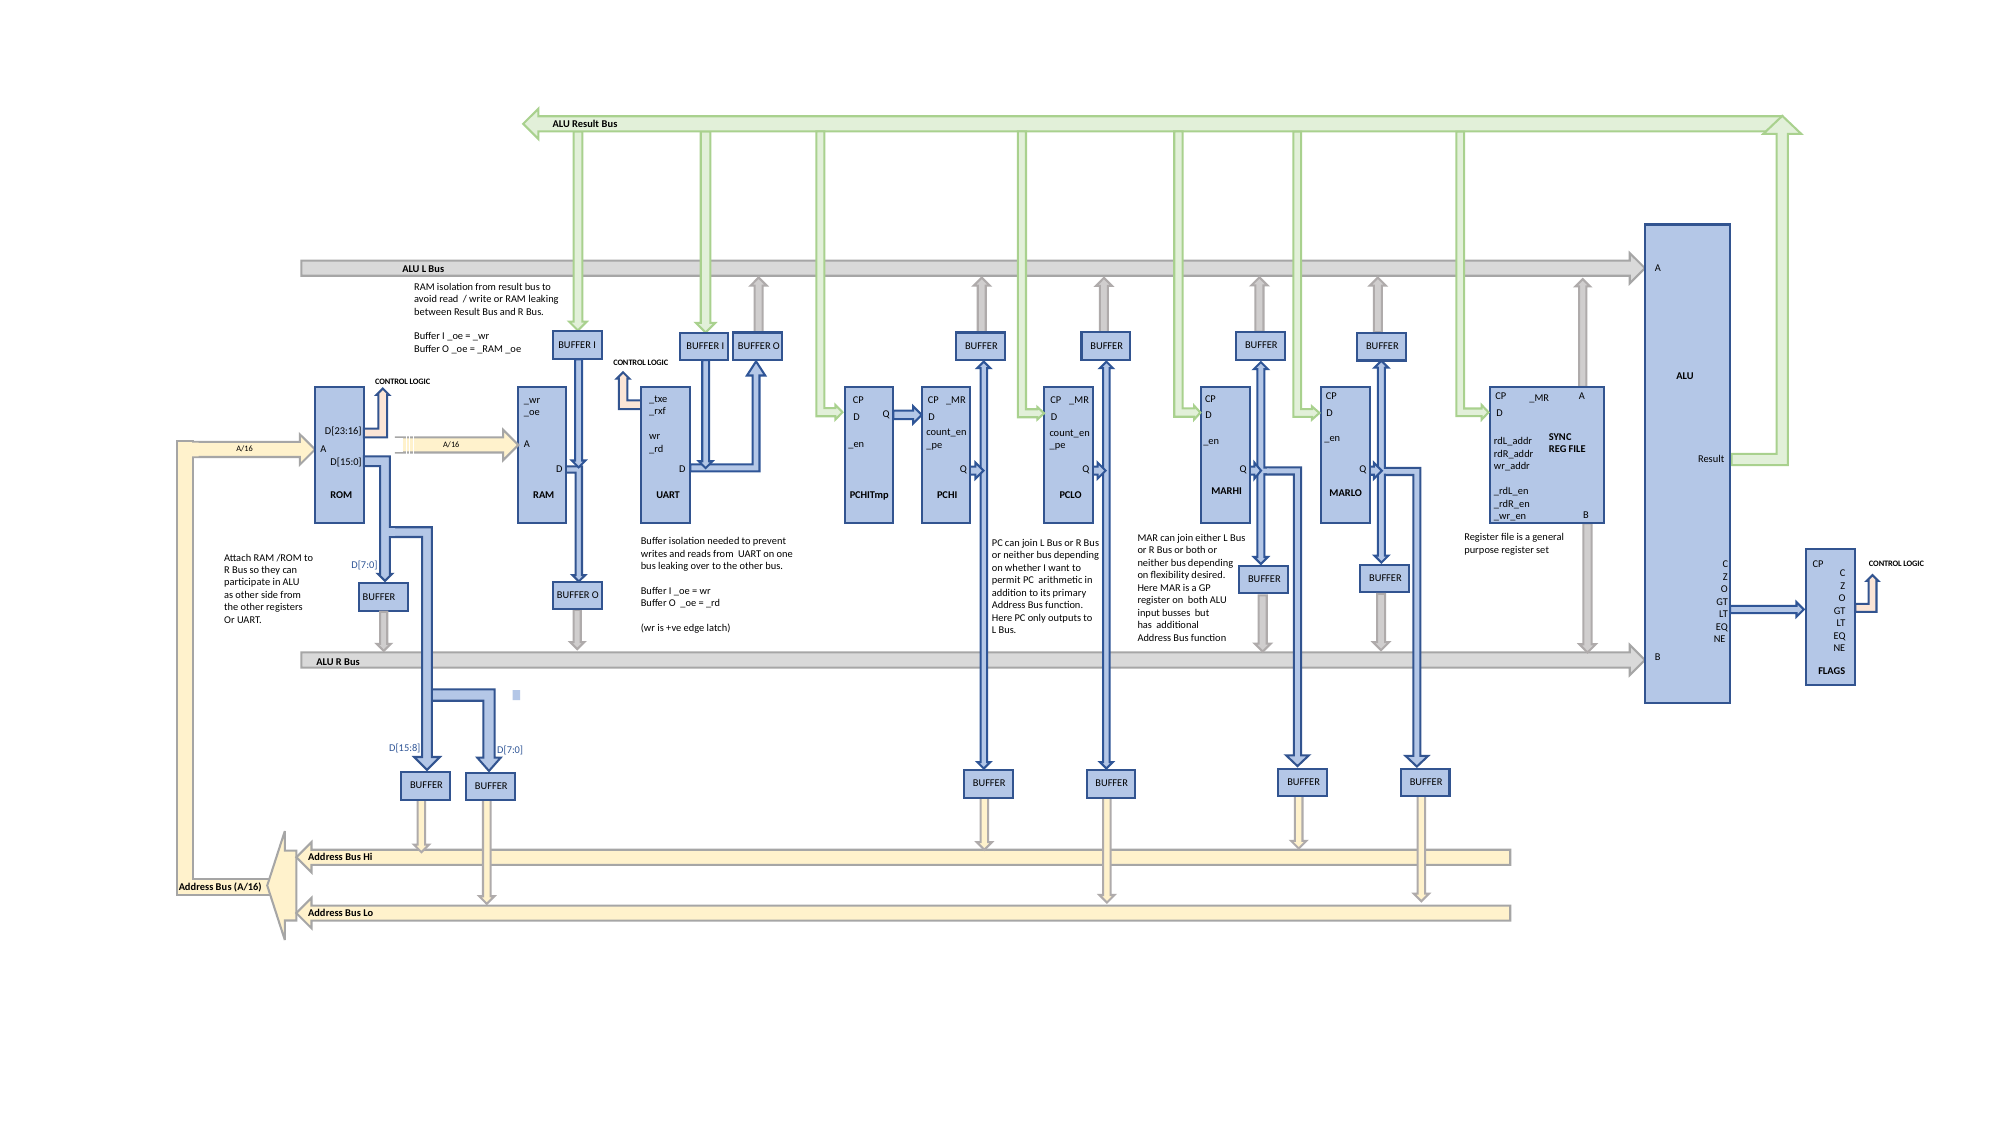

ALU Result Bus

A
ALU L Bus

RAM isolation from result bus to avoid read  / write or RAM leaking between Result Bus and R Bus.

Buffer I _oe = _wr
Buffer O _oe = _RAM _oe

BUFFER I

BUFFER

BUFFER

BUFFER O

BUFFER

BUFFER I

BUFFER
CONTROL LOGIC

ALU

CONTROL LOGIC

A
CP
D
_en
CP
_MR
CP
D
_en
_txe
_rxf

wr
_rd
_MR
_MR
CP
D
_en
CP
D
count_en
_pe
CP
D
count_en
_pe

_wr
_oe

D
Q
D[23:16]

A/16
SYNC
REG FILE

rdL_addr
rdR_addr
wr_addr

_rdL_en
_rdR_en
_wr_en
A

A

A/16
Result

D[15:0]

D
Q
Q
Q
D
Q

MARHI
MARLO
ROM
UART
PCHITmp
PCHI
PCLO
RAM
B

Register file is a general
purpose register set
MAR can join either L Bus
or R Bus or both or
neither bus depending
on flexibility desired.
Here MAR is a GP
register on  both ALU
input busses  but
has  additional
Address Bus function
Buffer isolation needed to prevent writes and reads from  UART on one bus leaking over to the other bus.
Buffer I _oe = wr
Buffer O  _oe = _rd
(wr is +ve edge latch)
PC can join L Bus or R Bus  or neither bus depending on whether I want to permit PC  arithmetic in addition to its primary Address Bus function.
Here PC only outputs to
L Bus.

Attach RAM /ROM to
R Bus so they can
participate in ALU
as other side from
the other registers
Or UART.

C
Z
O
GT
LT
EQ
NE
CP
C
Z
O
GT
LT
EQ
NE
D[7:0]
CONTROL LOGIC

BUFFER

BUFFER

BUFFER O

BUFFER

B
FLAGS
ALU R Bus

D[15:8]
D[7:0]

BUFFER

BUFFER

BUFFER

BUFFER

BUFFER

BUFFER

Address Bus Hi
Address Bus (A/16)

Address Bus Lo